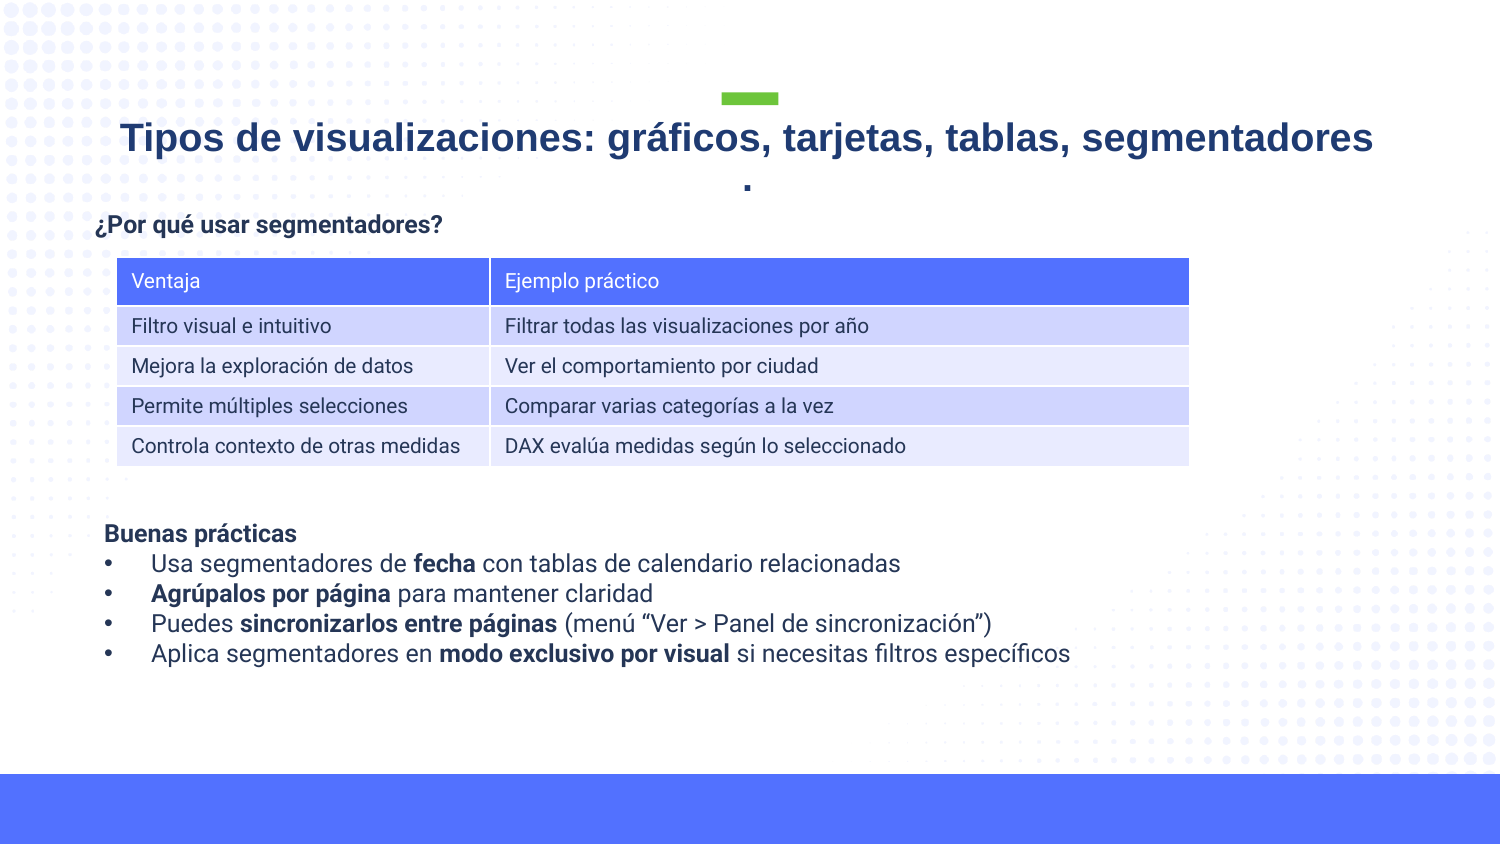

Tipos de visualizaciones: gráficos, tarjetas, tablas, segmentadores.
¿Por qué usar segmentadores?
| Ventaja | Ejemplo práctico |
| --- | --- |
| Filtro visual e intuitivo | Filtrar todas las visualizaciones por año |
| Mejora la exploración de datos | Ver el comportamiento por ciudad |
| Permite múltiples selecciones | Comparar varias categorías a la vez |
| Controla contexto de otras medidas | DAX evalúa medidas según lo seleccionado |
Buenas prácticas
Usa segmentadores de fecha con tablas de calendario relacionadas
Agrúpalos por página para mantener claridad
Puedes sincronizarlos entre páginas (menú “Ver > Panel de sincronización”)
Aplica segmentadores en modo exclusivo por visual si necesitas filtros específicos